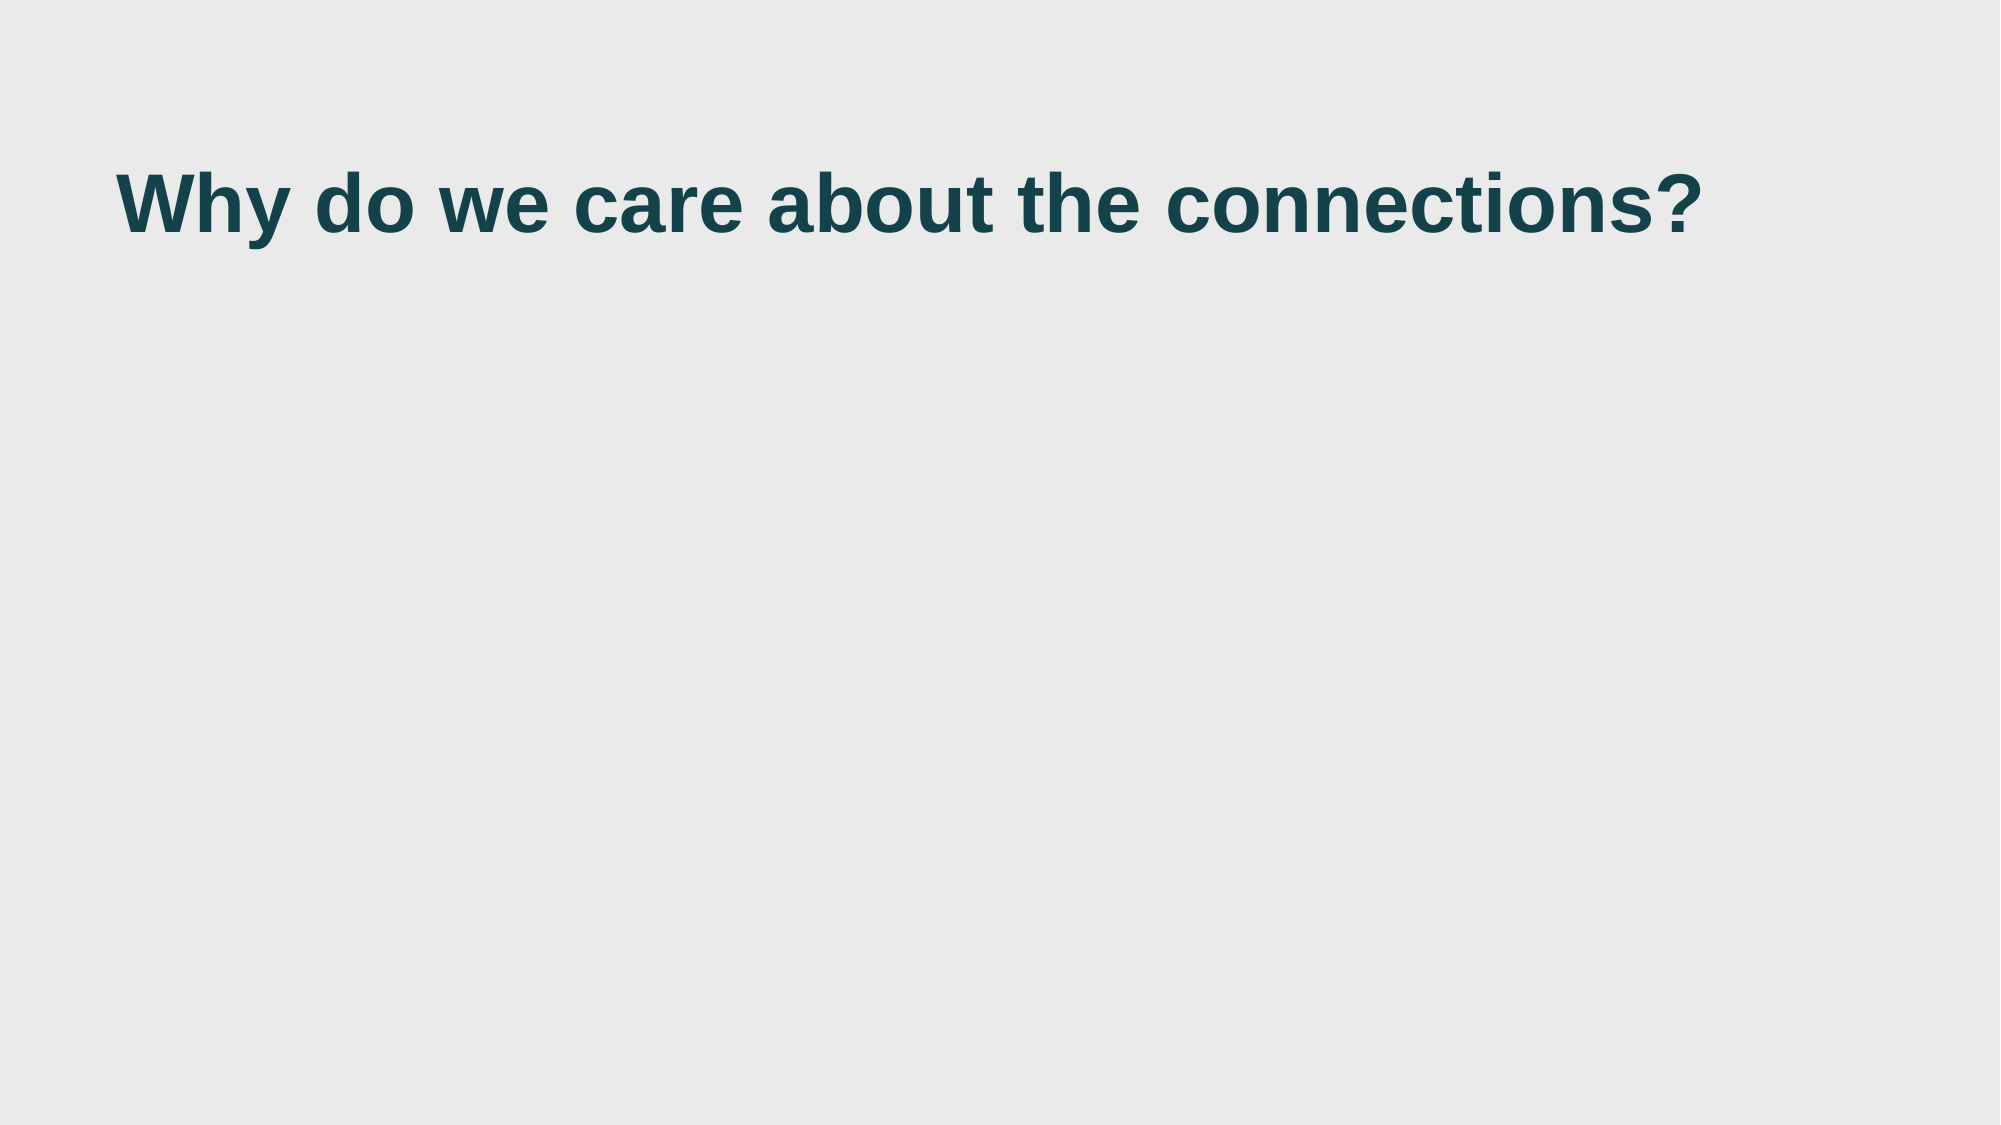

# Why do we care about the connections?